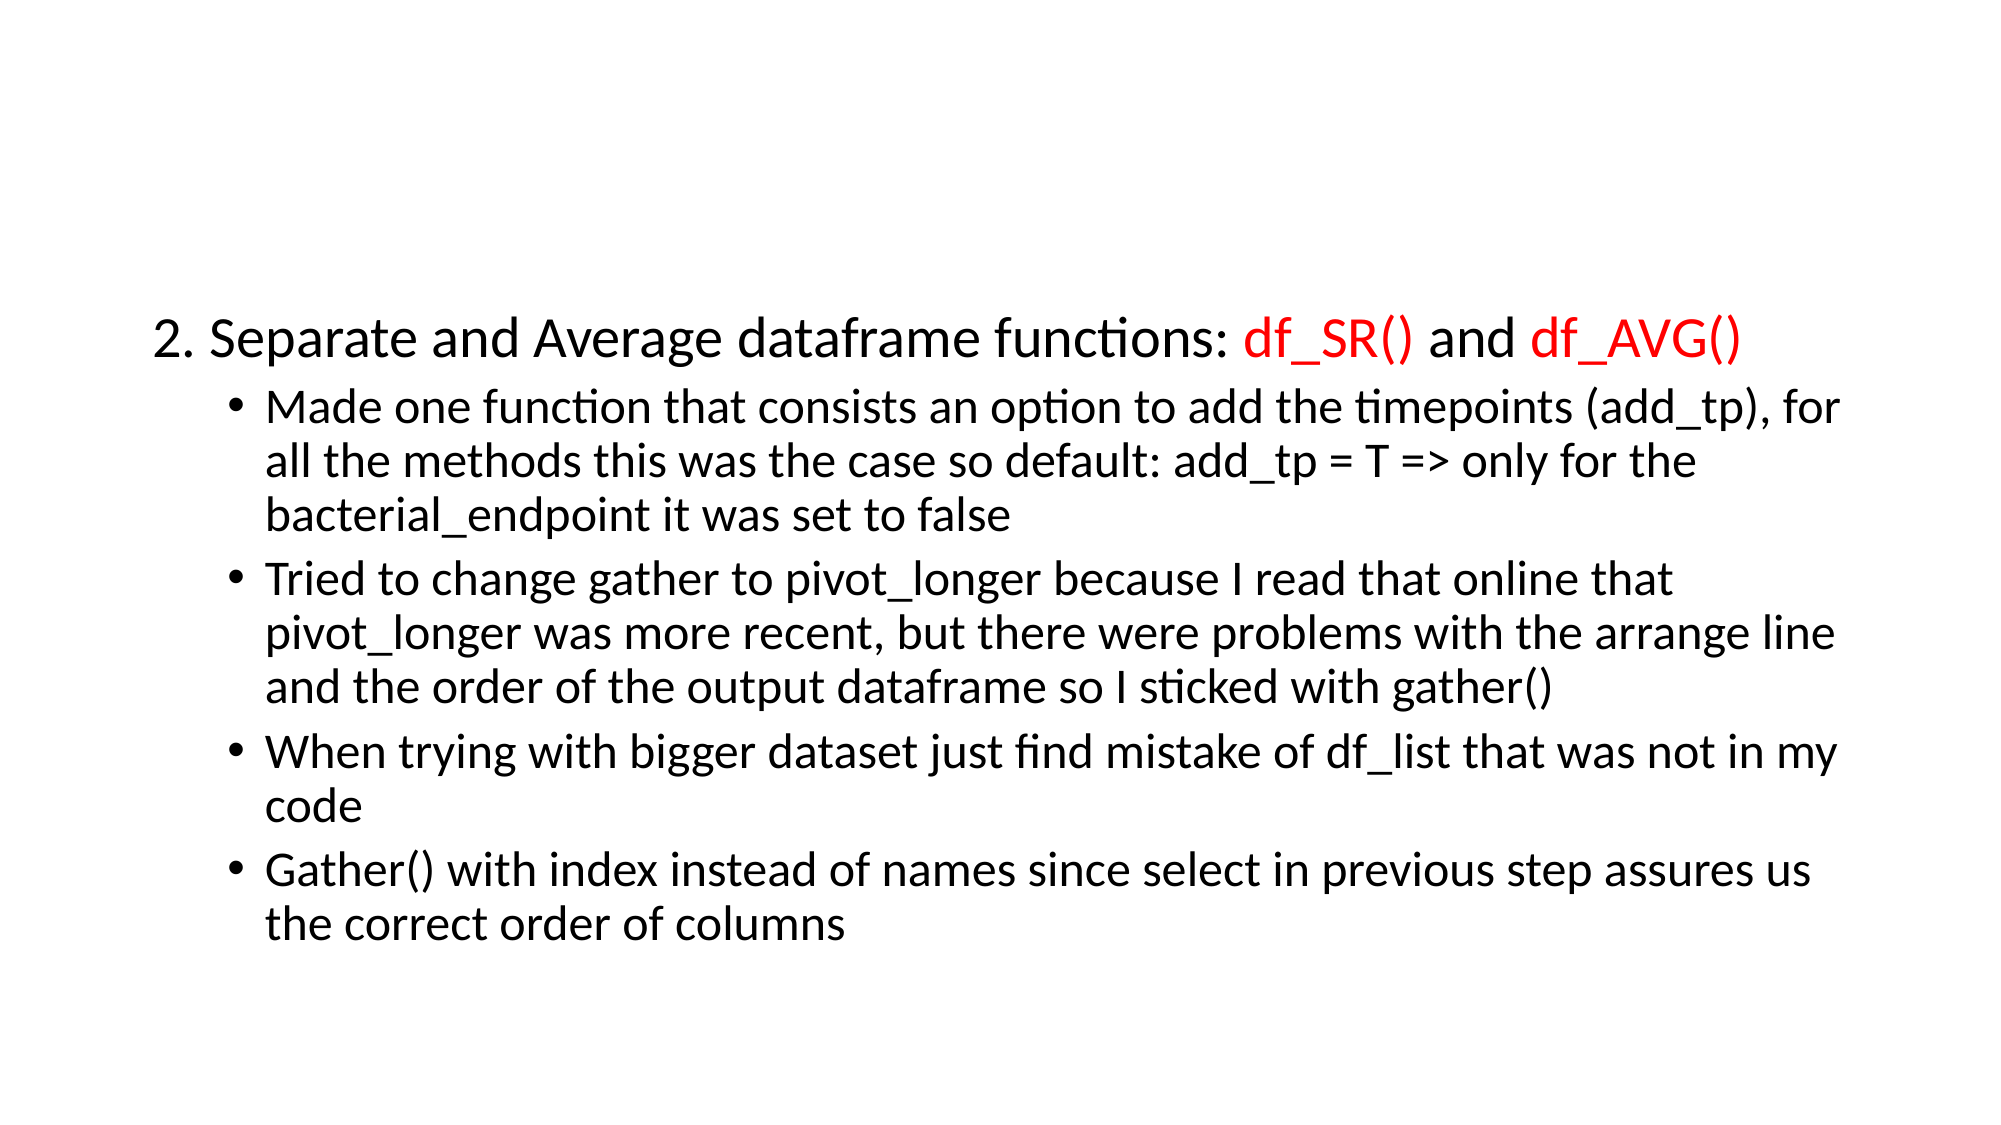

#
2. Separate and Average dataframe functions: df_SR() and df_AVG()
Made one function that consists an option to add the timepoints (add_tp), for all the methods this was the case so default: add_tp = T => only for the bacterial_endpoint it was set to false
Tried to change gather to pivot_longer because I read that online that pivot_longer was more recent, but there were problems with the arrange line and the order of the output dataframe so I sticked with gather()
When trying with bigger dataset just find mistake of df_list that was not in my code
Gather() with index instead of names since select in previous step assures us the correct order of columns